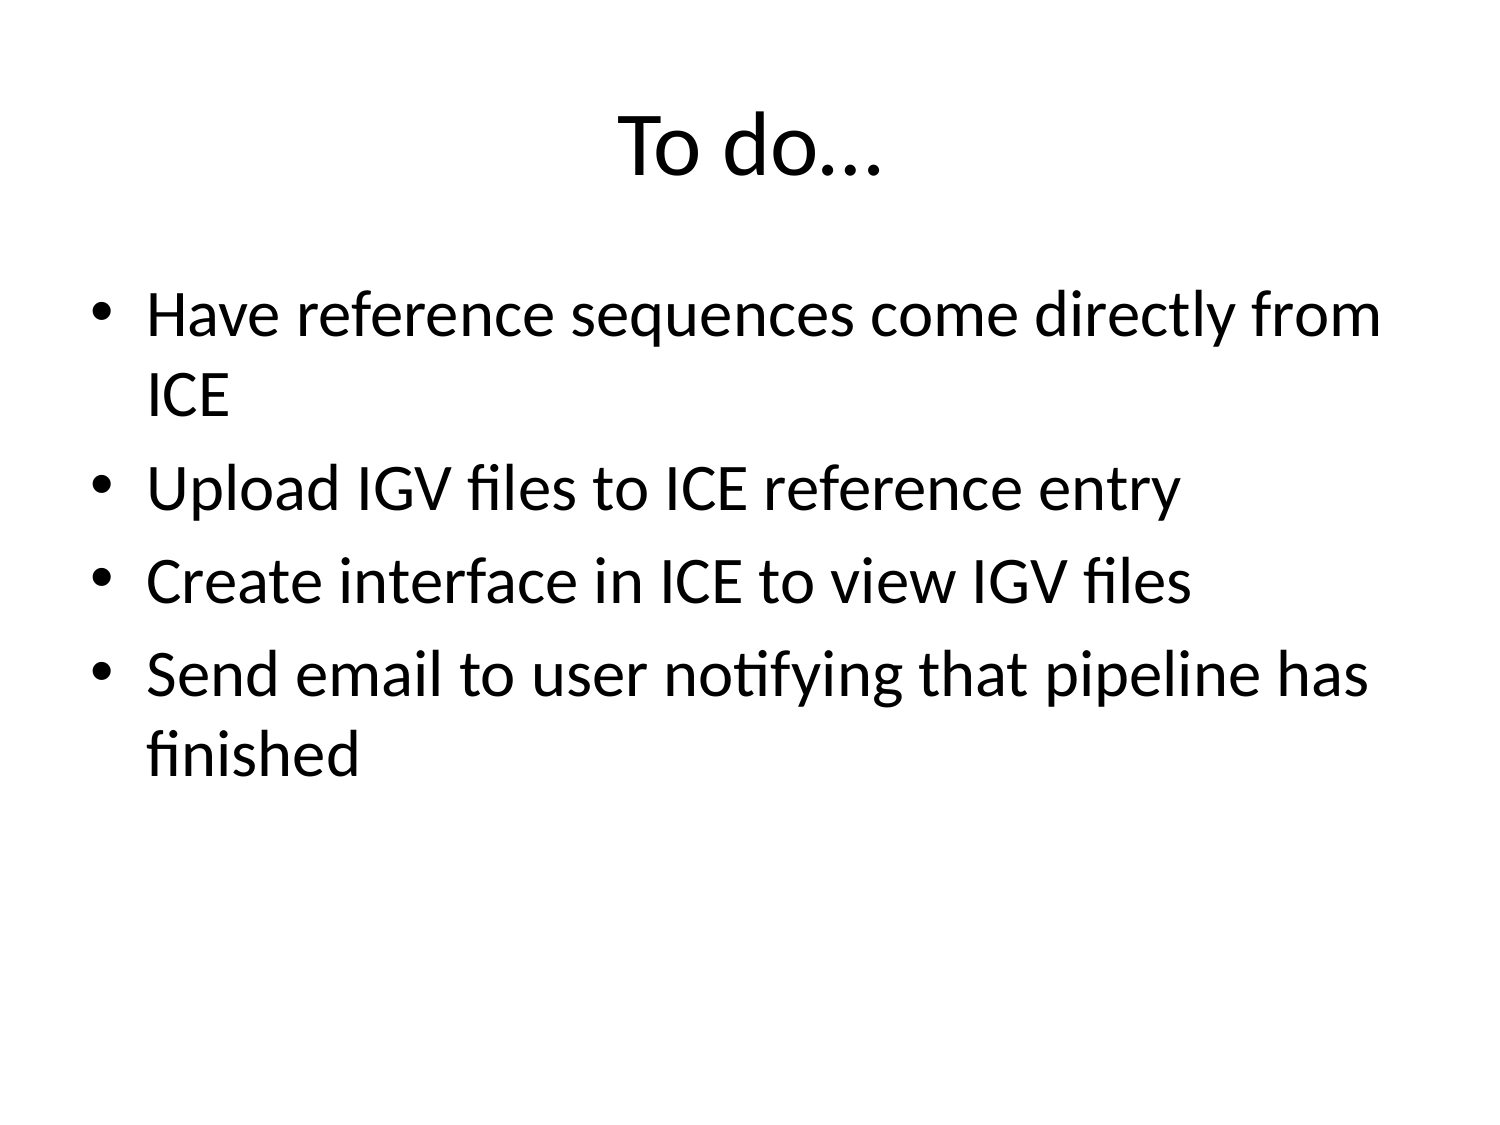

# To do…
Have reference sequences come directly from ICE
Upload IGV files to ICE reference entry
Create interface in ICE to view IGV files
Send email to user notifying that pipeline has finished